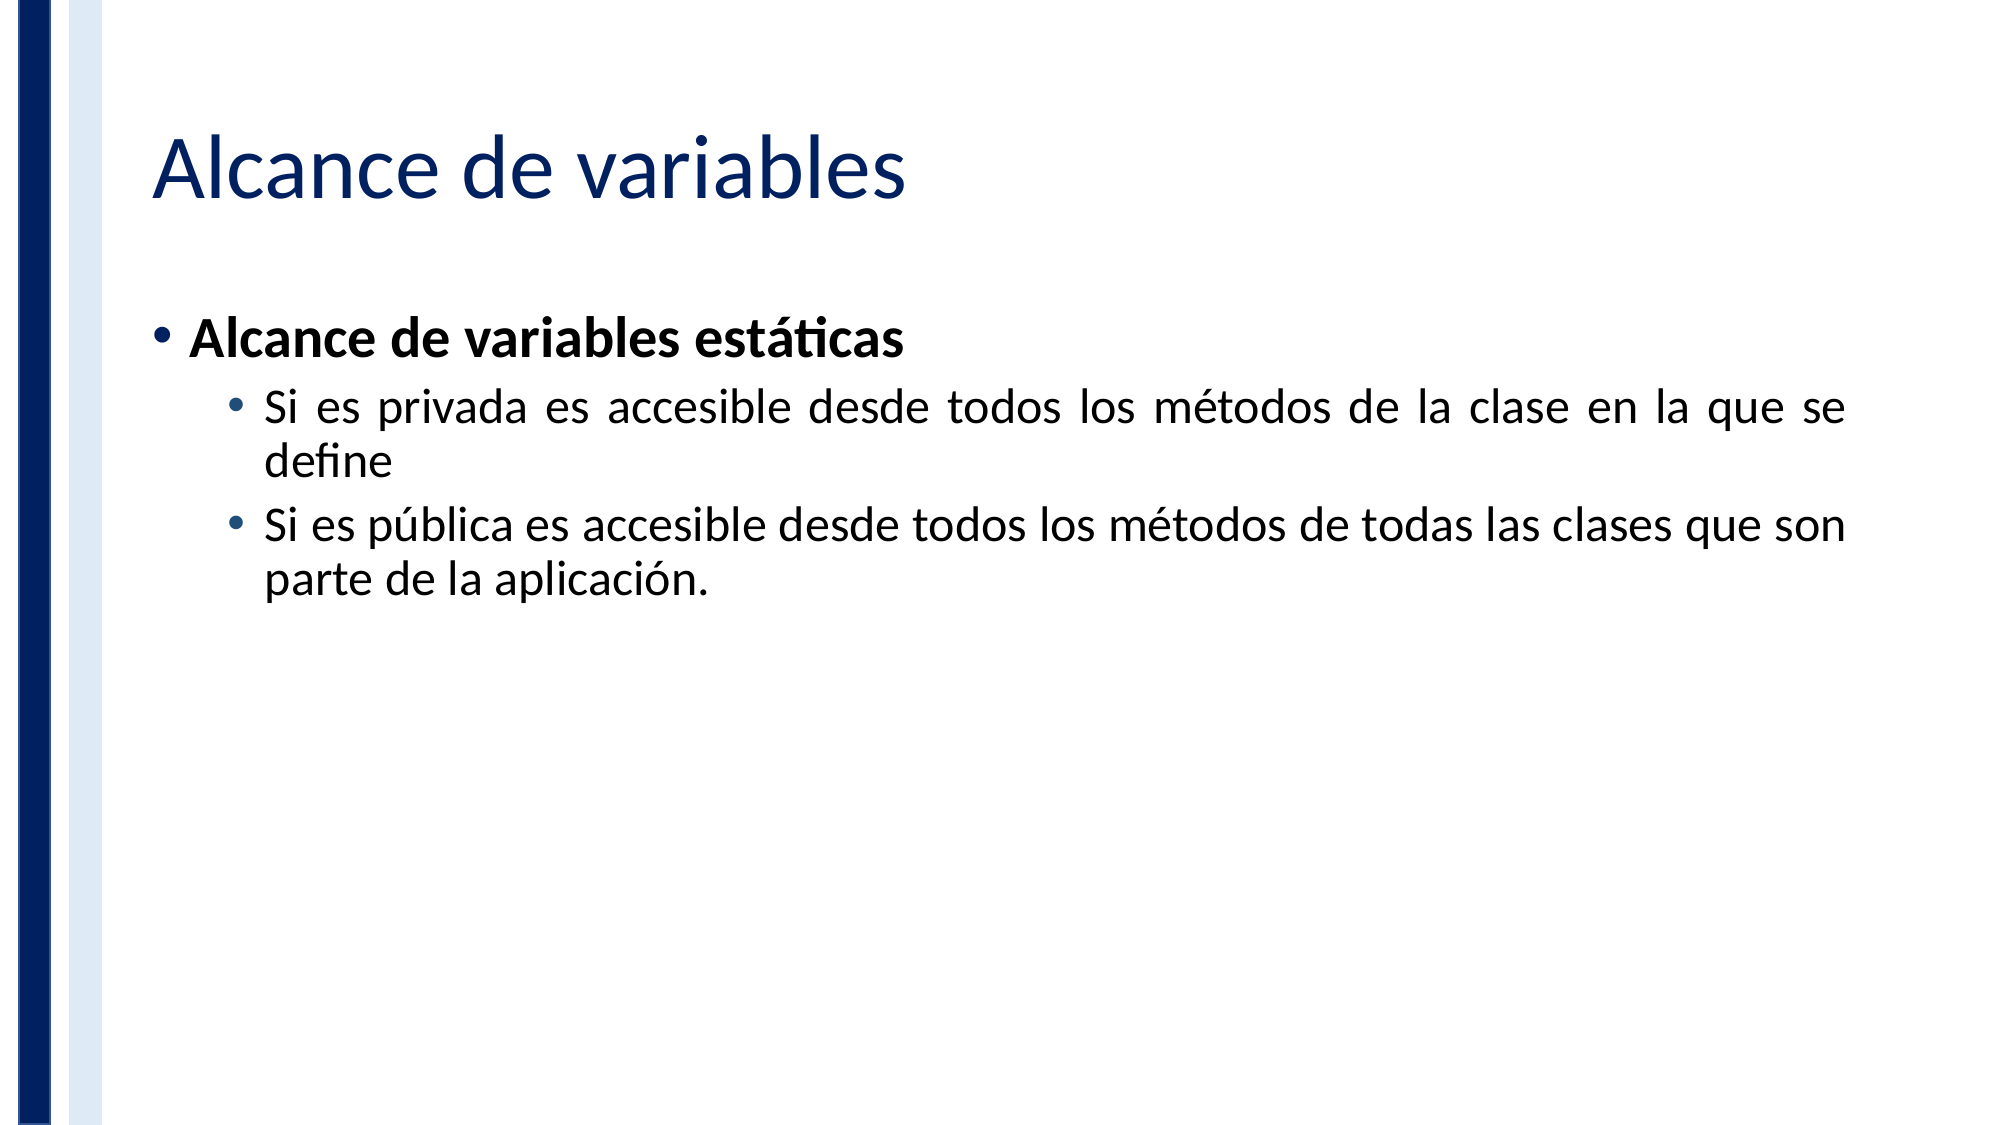

# Alcance de variables
Alcance de variables estáticas
Si es privada es accesible desde todos los métodos de la clase en la que se define
Si es pública es accesible desde todos los métodos de todas las clases que son parte de la aplicación.